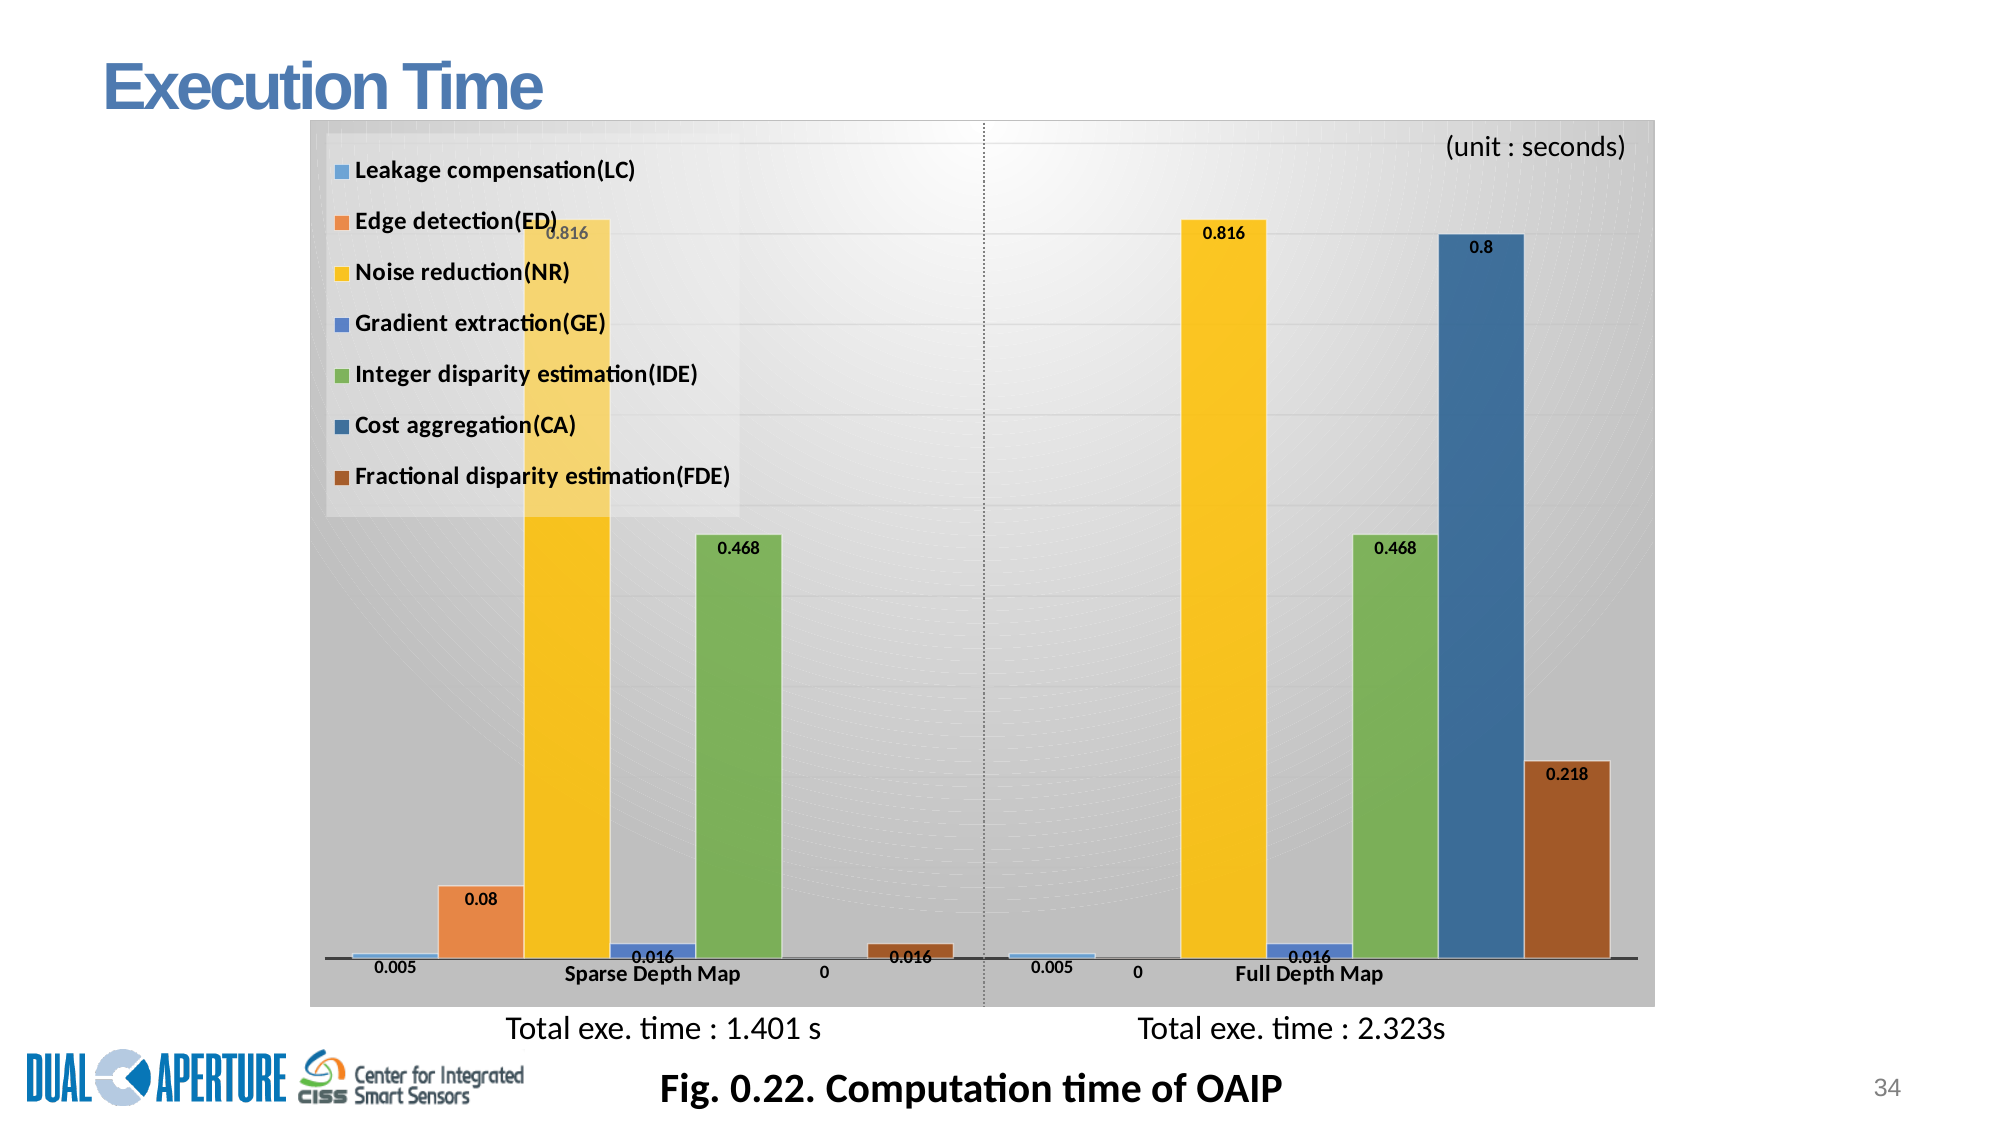

# Execution Time

### Chart

| Category | Leakage compensation(LC) | Edge detection(ED) | Noise reduction(NR) | Gradient extraction(GE) | Integer disparity estimation(IDE) | Cost aggregation(CA) | Fractional disparity estimation(FDE) |
|---|---|---|---|---|---|---|---|
| Sparse Depth Map | 0.005 | 0.08 | 0.816 | 0.016 | 0.468 | 0.0 | 0.016 |
| Full Depth Map | 0.005 | 0.0 | 0.816 | 0.016 | 0.468 | 0.8 | 0.21799999999999975 |
(unit : seconds)
Total exe. time : 1.401 s
Total exe. time : 2.323s
Fig. 0.22. Computation time of OAIP
34